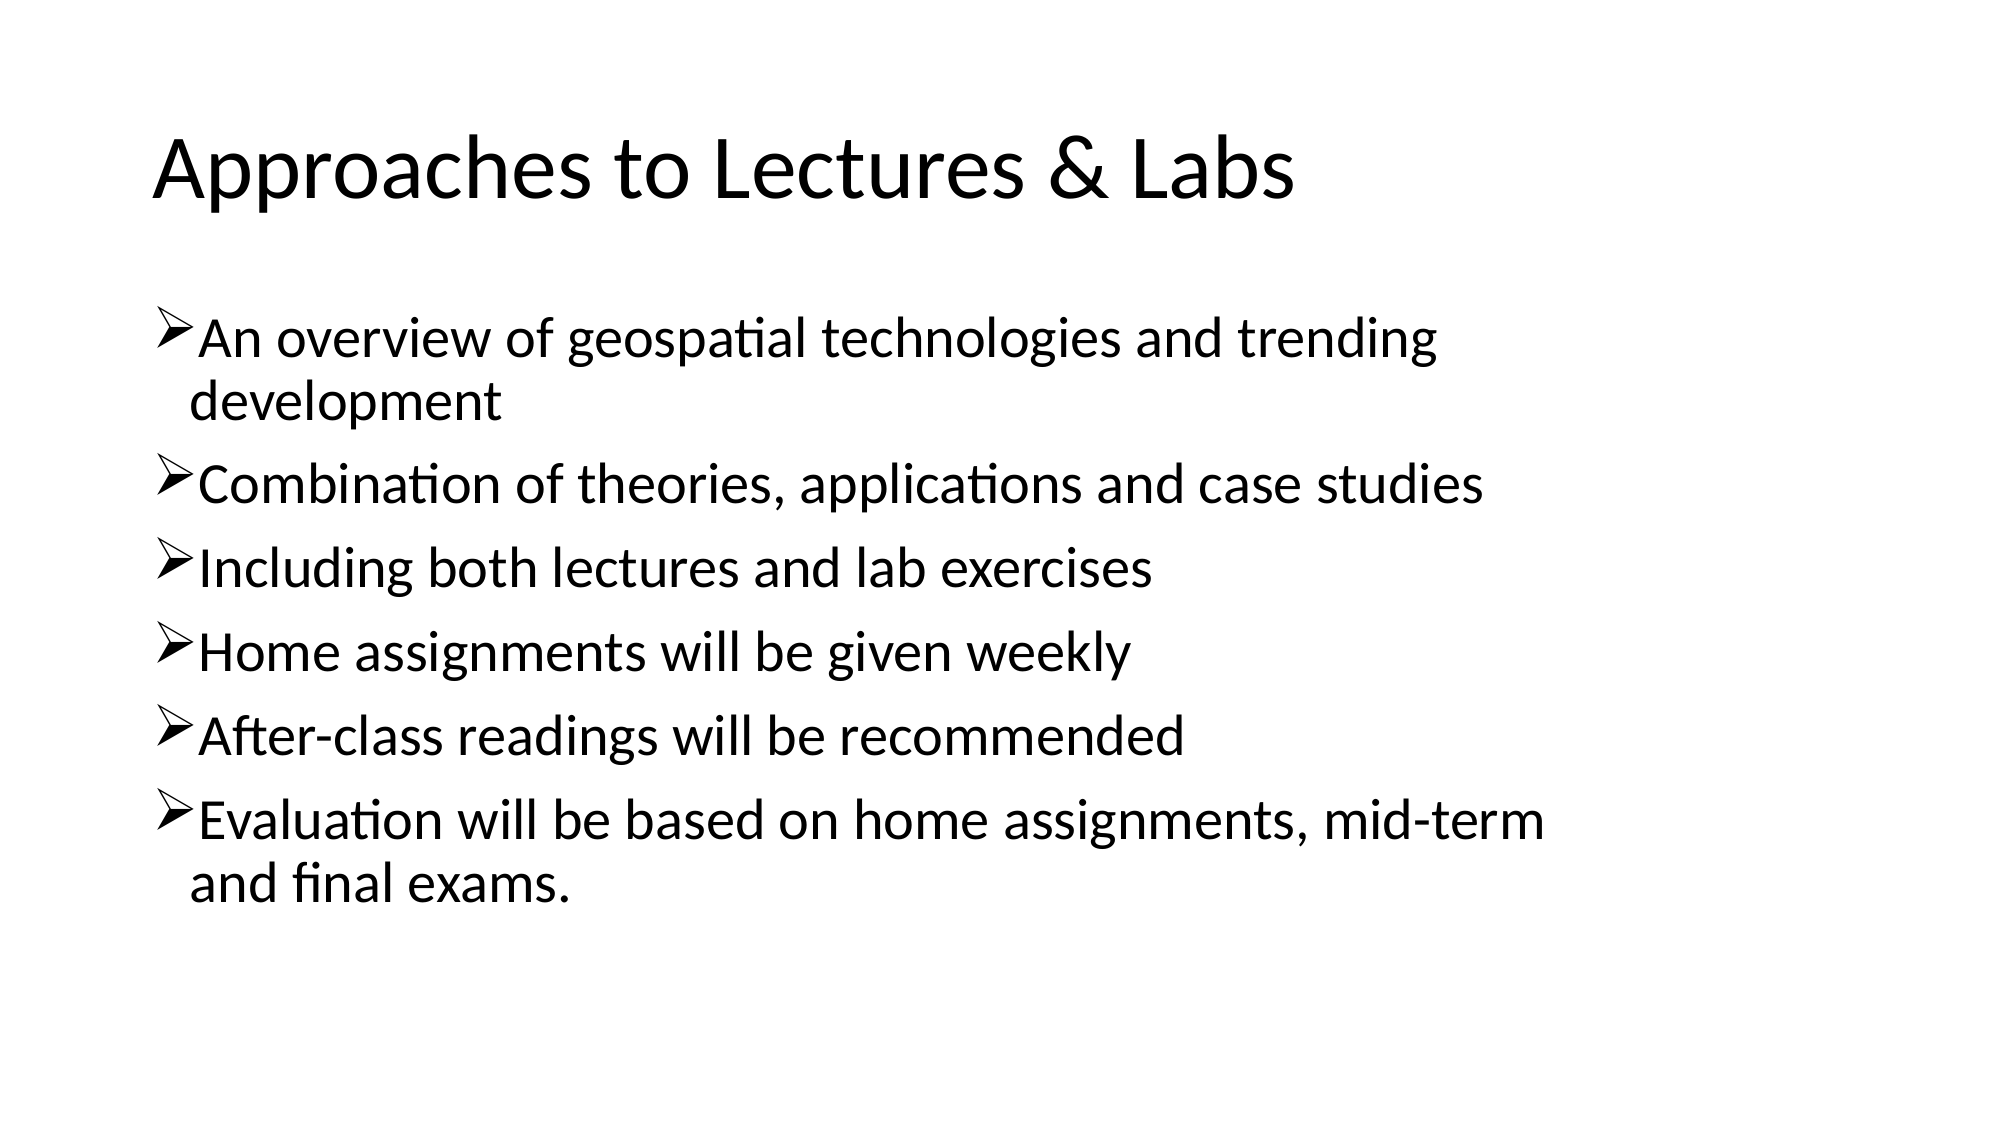

# Approaches to Lectures & Labs
An overview of geospatial technologies and trending development
Combination of theories, applications and case studies
Including both lectures and lab exercises
Home assignments will be given weekly
After-class readings will be recommended
Evaluation will be based on home assignments, mid-term and final exams.